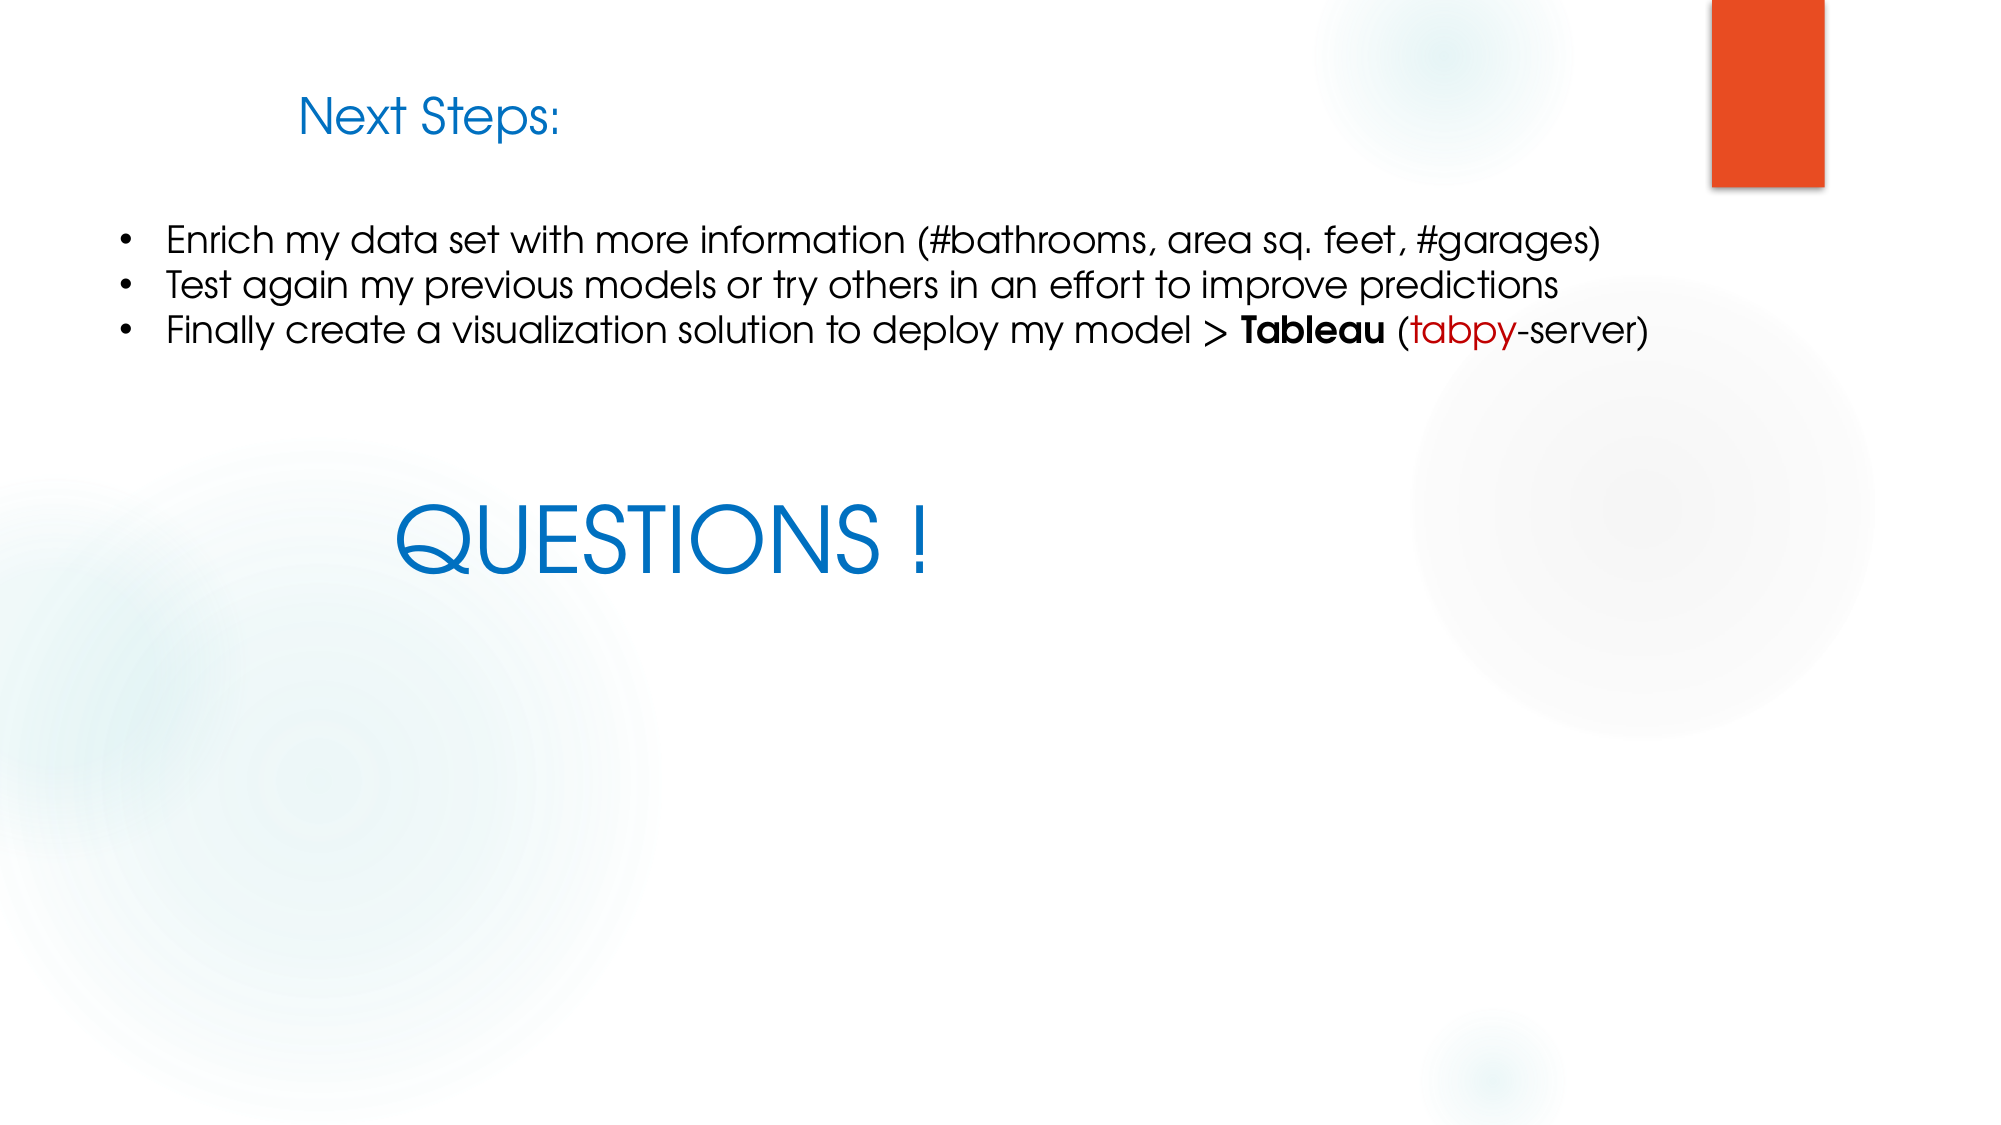

Next Steps:
Enrich my data set with more information (#bathrooms, area sq. feet, #garages)
Test again my previous models or try others in an effort to improve predictions
Finally create a visualization solution to deploy my model > Tableau (tabpy-server)
QUESTIONS !